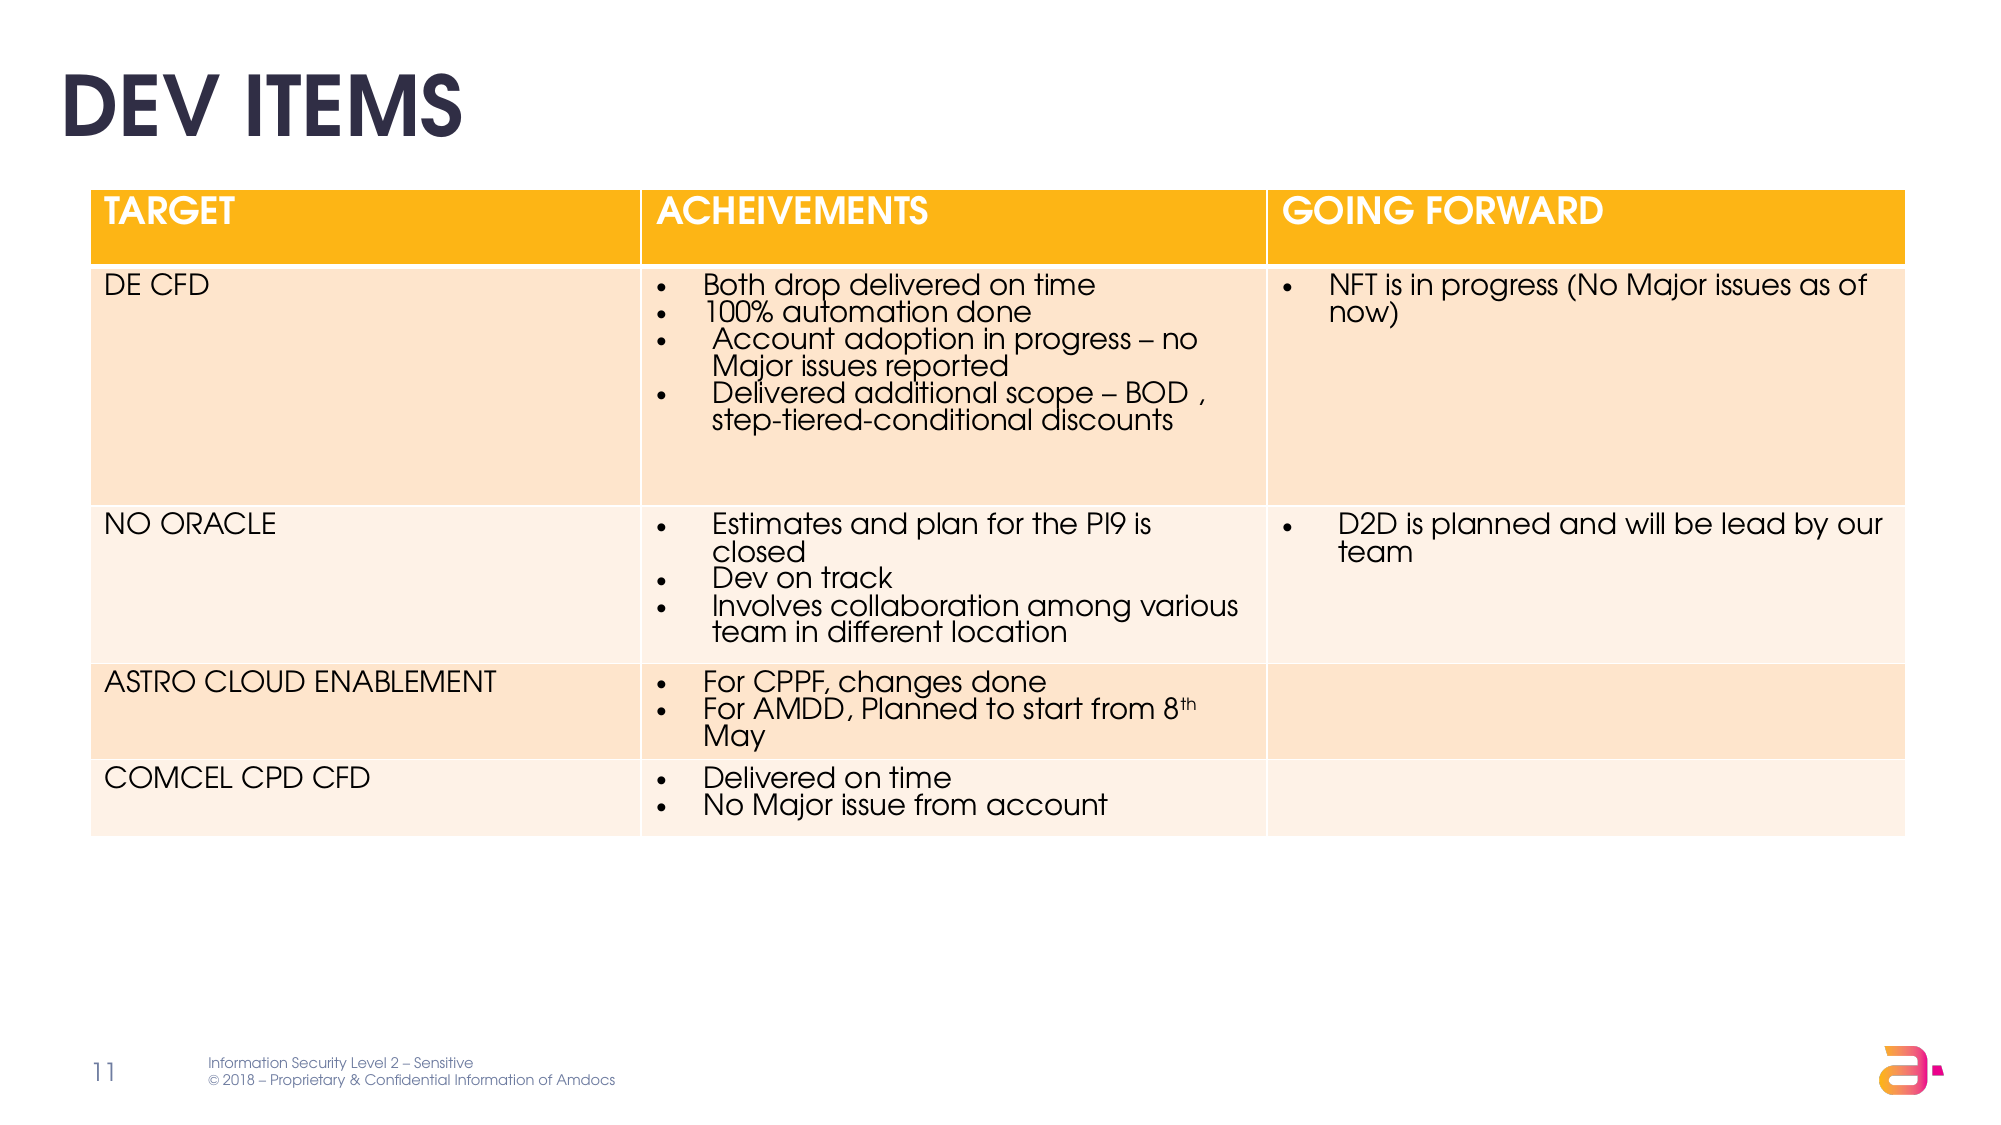

# DEV ITEMS
| TARGET | ACHEIVEMENTS | GOING FORWARD |
| --- | --- | --- |
| DE CFD | Both drop delivered on time 100% automation done Account adoption in progress – no Major issues reported Delivered additional scope – BOD , step-tiered-conditional discounts | NFT is in progress (No Major issues as of now) |
| NO ORACLE | Estimates and plan for the PI9 is closed Dev on track Involves collaboration among various team in different location | D2D is planned and will be lead by our team |
| ASTRO CLOUD ENABLEMENT | For CPPF, changes done For AMDD, Planned to start from 8th May |  |
| COMCEL CPD CFD | Delivered on time No Major issue from account |  |